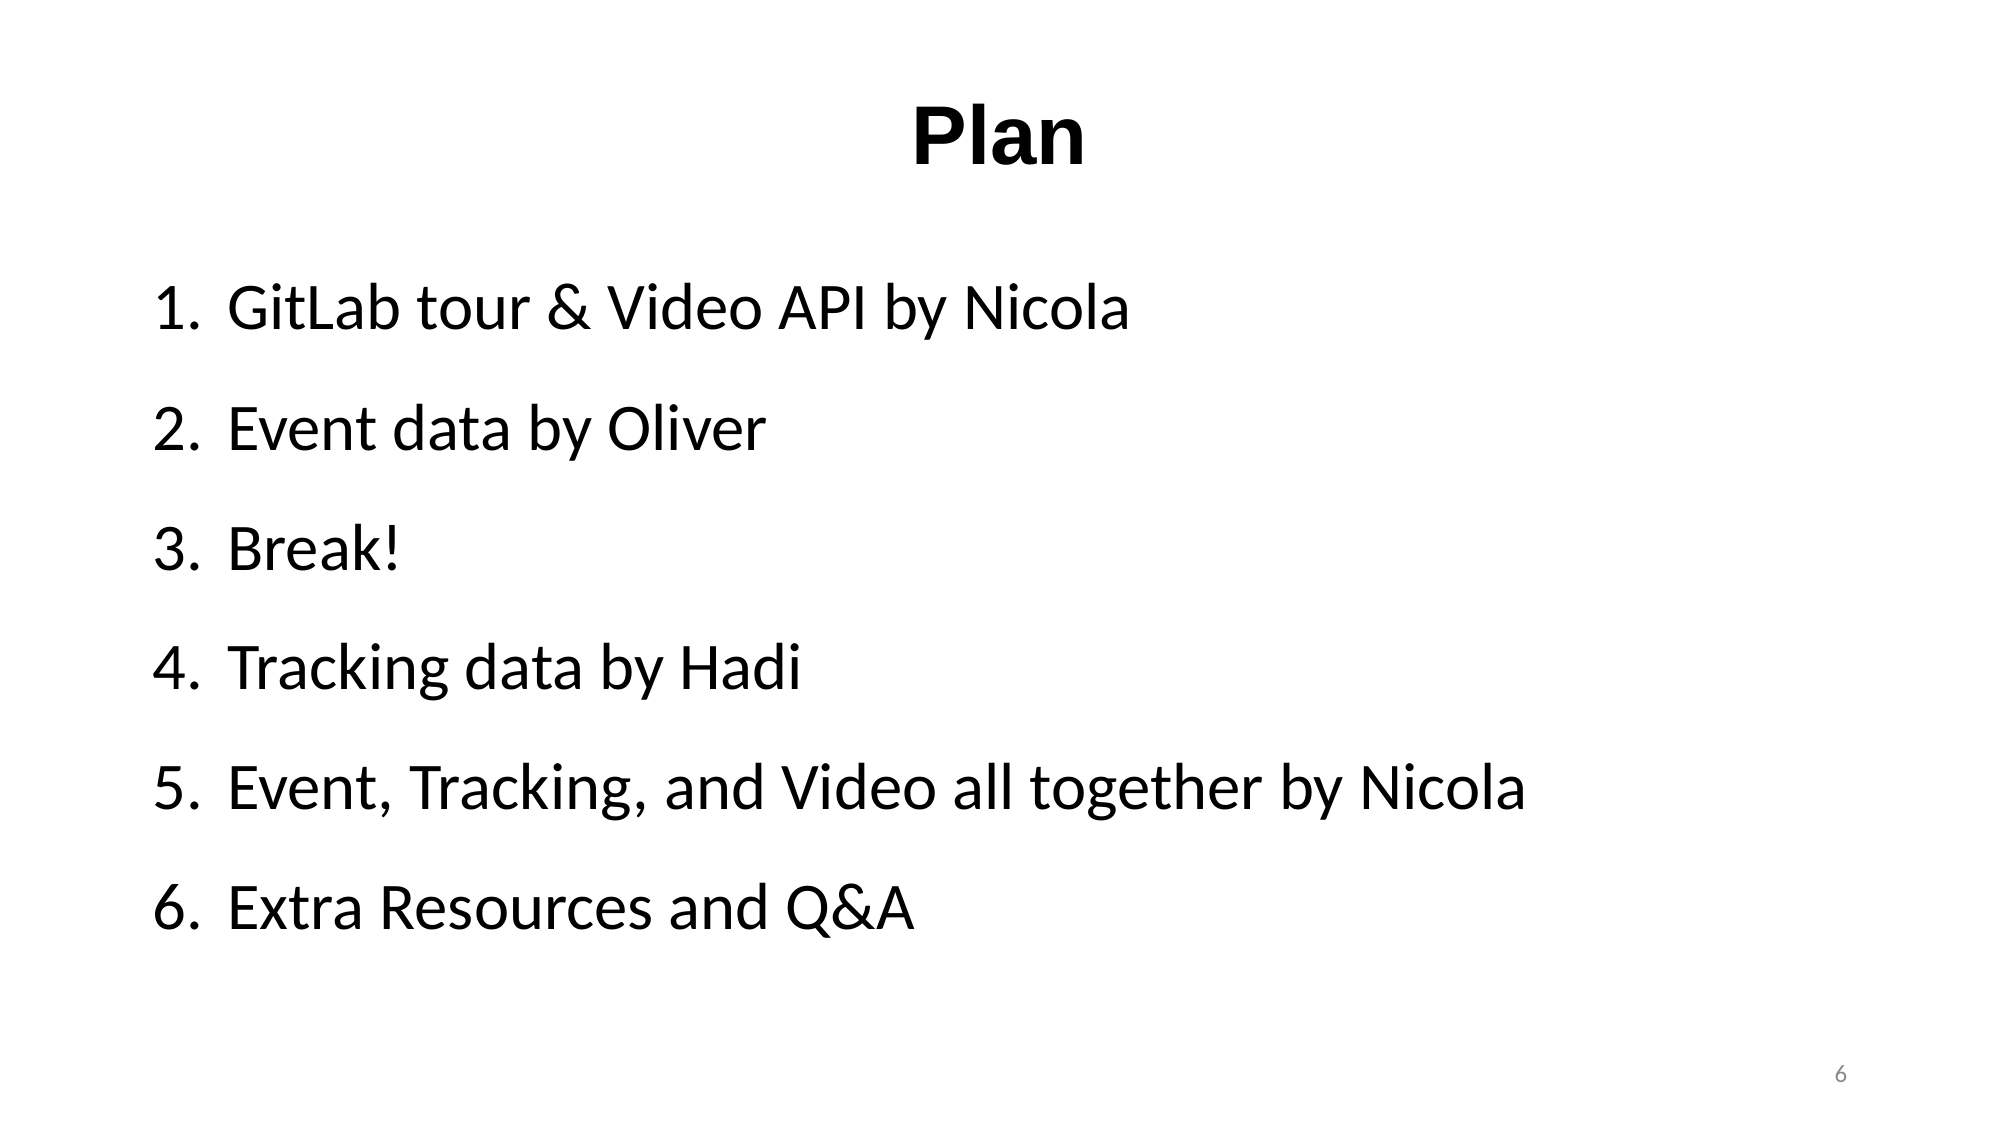

Plan
GitLab tour & Video API by Nicola
Event data by Oliver
Break!
Tracking data by Hadi
Event, Tracking, and Video all together by Nicola
Extra Resources and Q&A
6